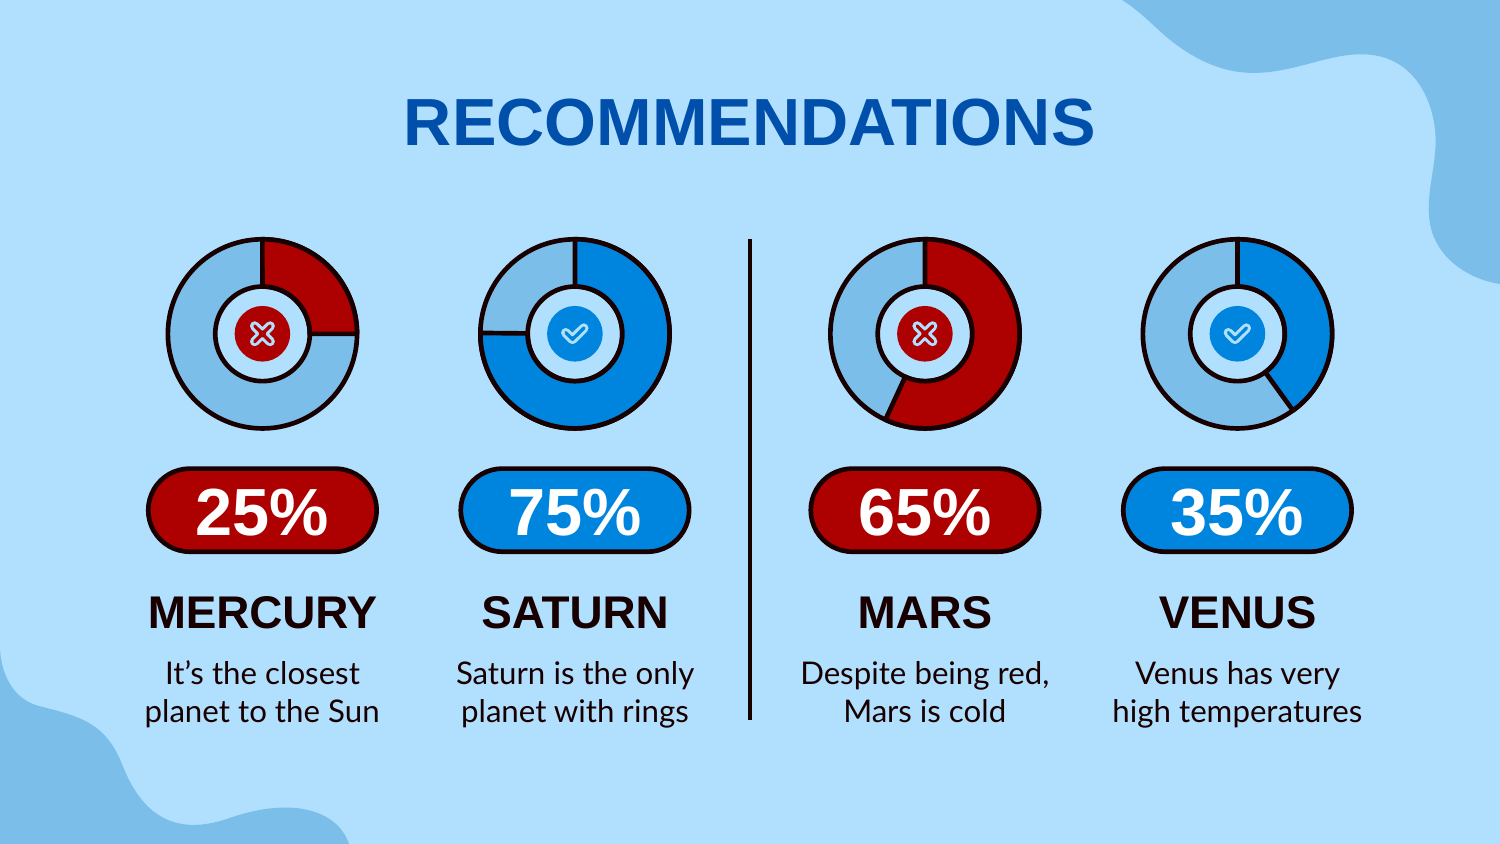

RECOMMENDATIONS

# 25%
75%
65%
35%

MERCURY
SATURN
MARS
VENUS
It’s the closest planet to the Sun
Saturn is the only planet with rings
Despite being red, Mars is cold
Venus has very high temperatures